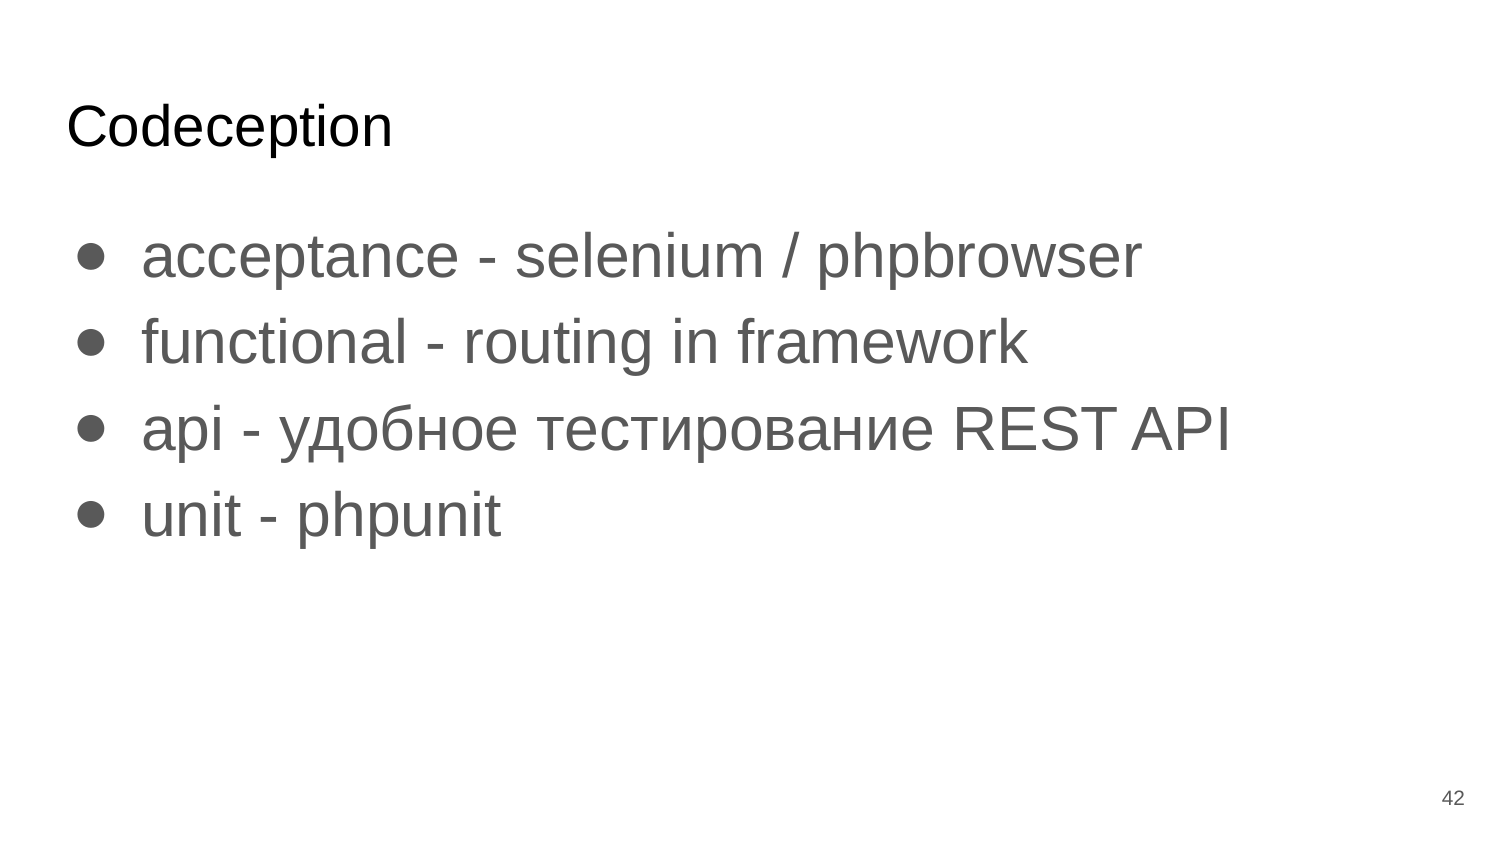

# Codeception
acceptance - selenium / phpbrowser
functional - routing in framework
api - удобное тестирование REST API
unit - phpunit
42